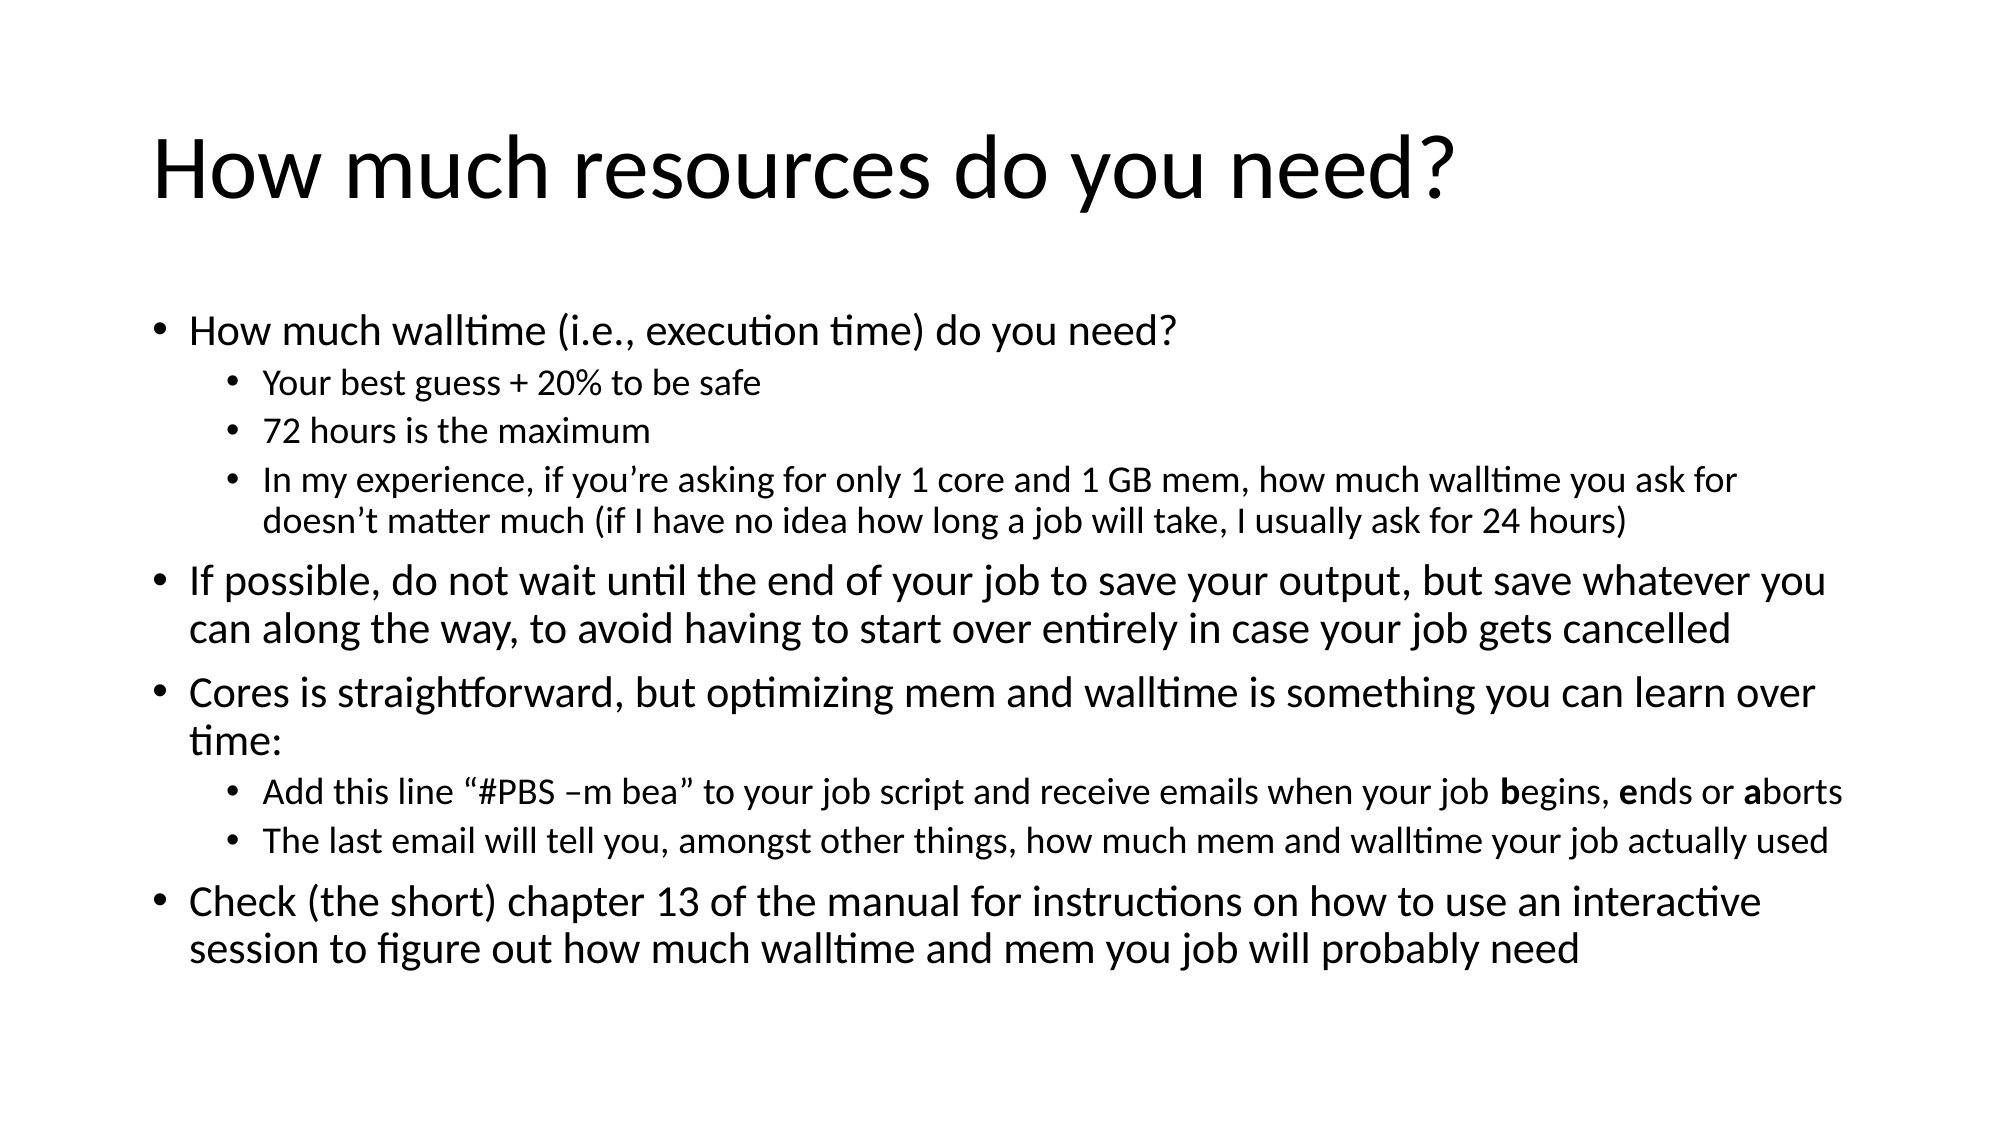

# How much resources do you need?
How much walltime (i.e., execution time) do you need?
Your best guess + 20% to be safe
72 hours is the maximum
In my experience, if you’re asking for only 1 core and 1 GB mem, how much walltime you ask for doesn’t matter much (if I have no idea how long a job will take, I usually ask for 24 hours)
If possible, do not wait until the end of your job to save your output, but save whatever you can along the way, to avoid having to start over entirely in case your job gets cancelled
Cores is straightforward, but optimizing mem and walltime is something you can learn over time:
Add this line “#PBS –m bea” to your job script and receive emails when your job begins, ends or aborts
The last email will tell you, amongst other things, how much mem and walltime your job actually used
Check (the short) chapter 13 of the manual for instructions on how to use an interactive session to figure out how much walltime and mem you job will probably need